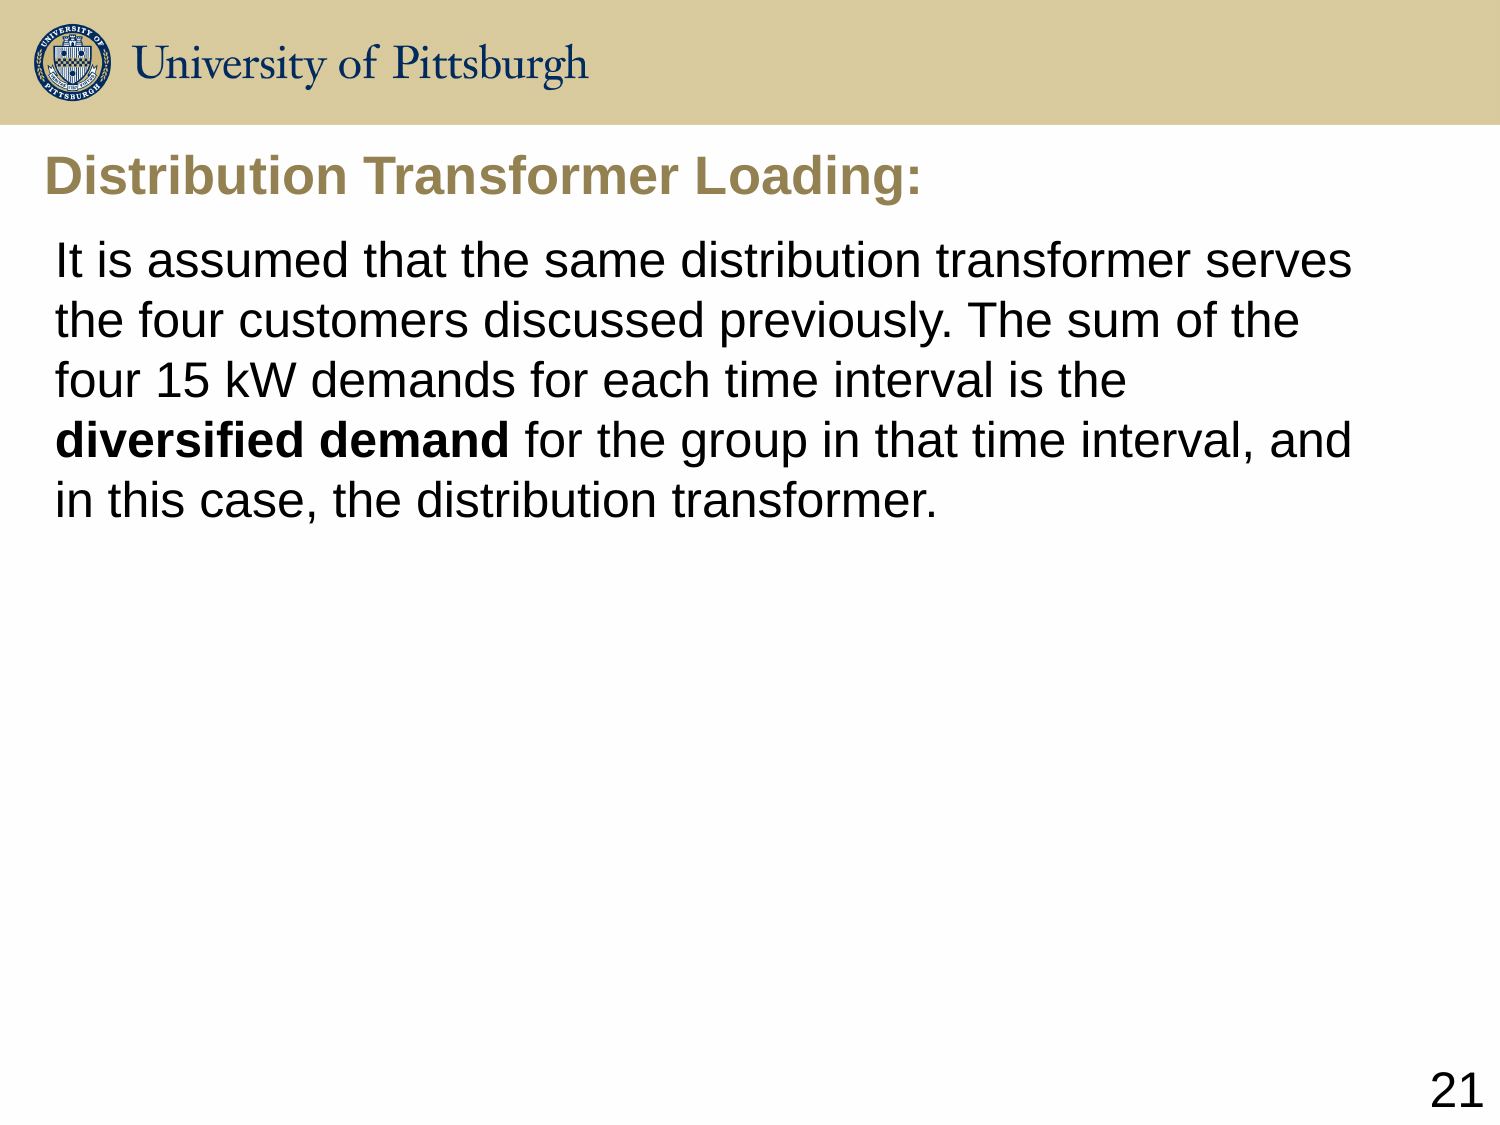

# Distribution Transformer Loading:
It is assumed that the same distribution transformer serves the four customers discussed previously. The sum of the four 15 kW demands for each time interval is the diversified demand for the group in that time interval, and in this case, the distribution transformer.
21